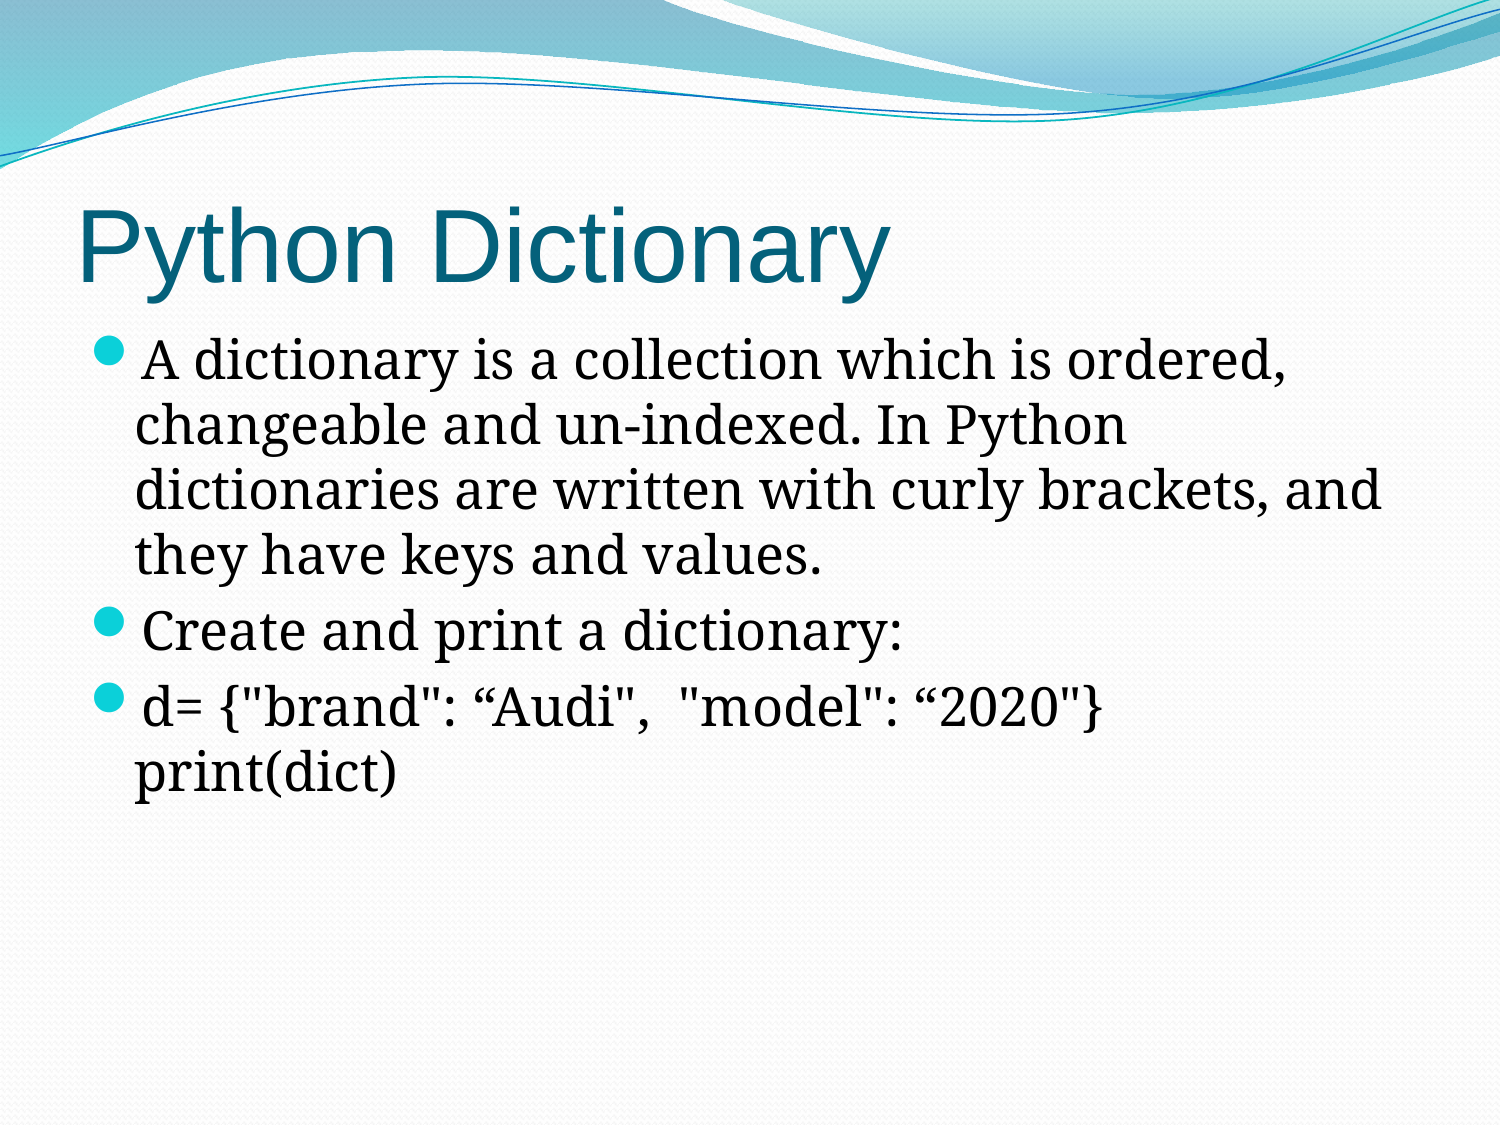

# Python Dictionary
A dictionary is a collection which is ordered, changeable and un-indexed. In Python dictionaries are written with curly brackets, and they have keys and values.
Create and print a dictionary:
d= {"brand": “Audi",  "model": “2020"}
print(dict)